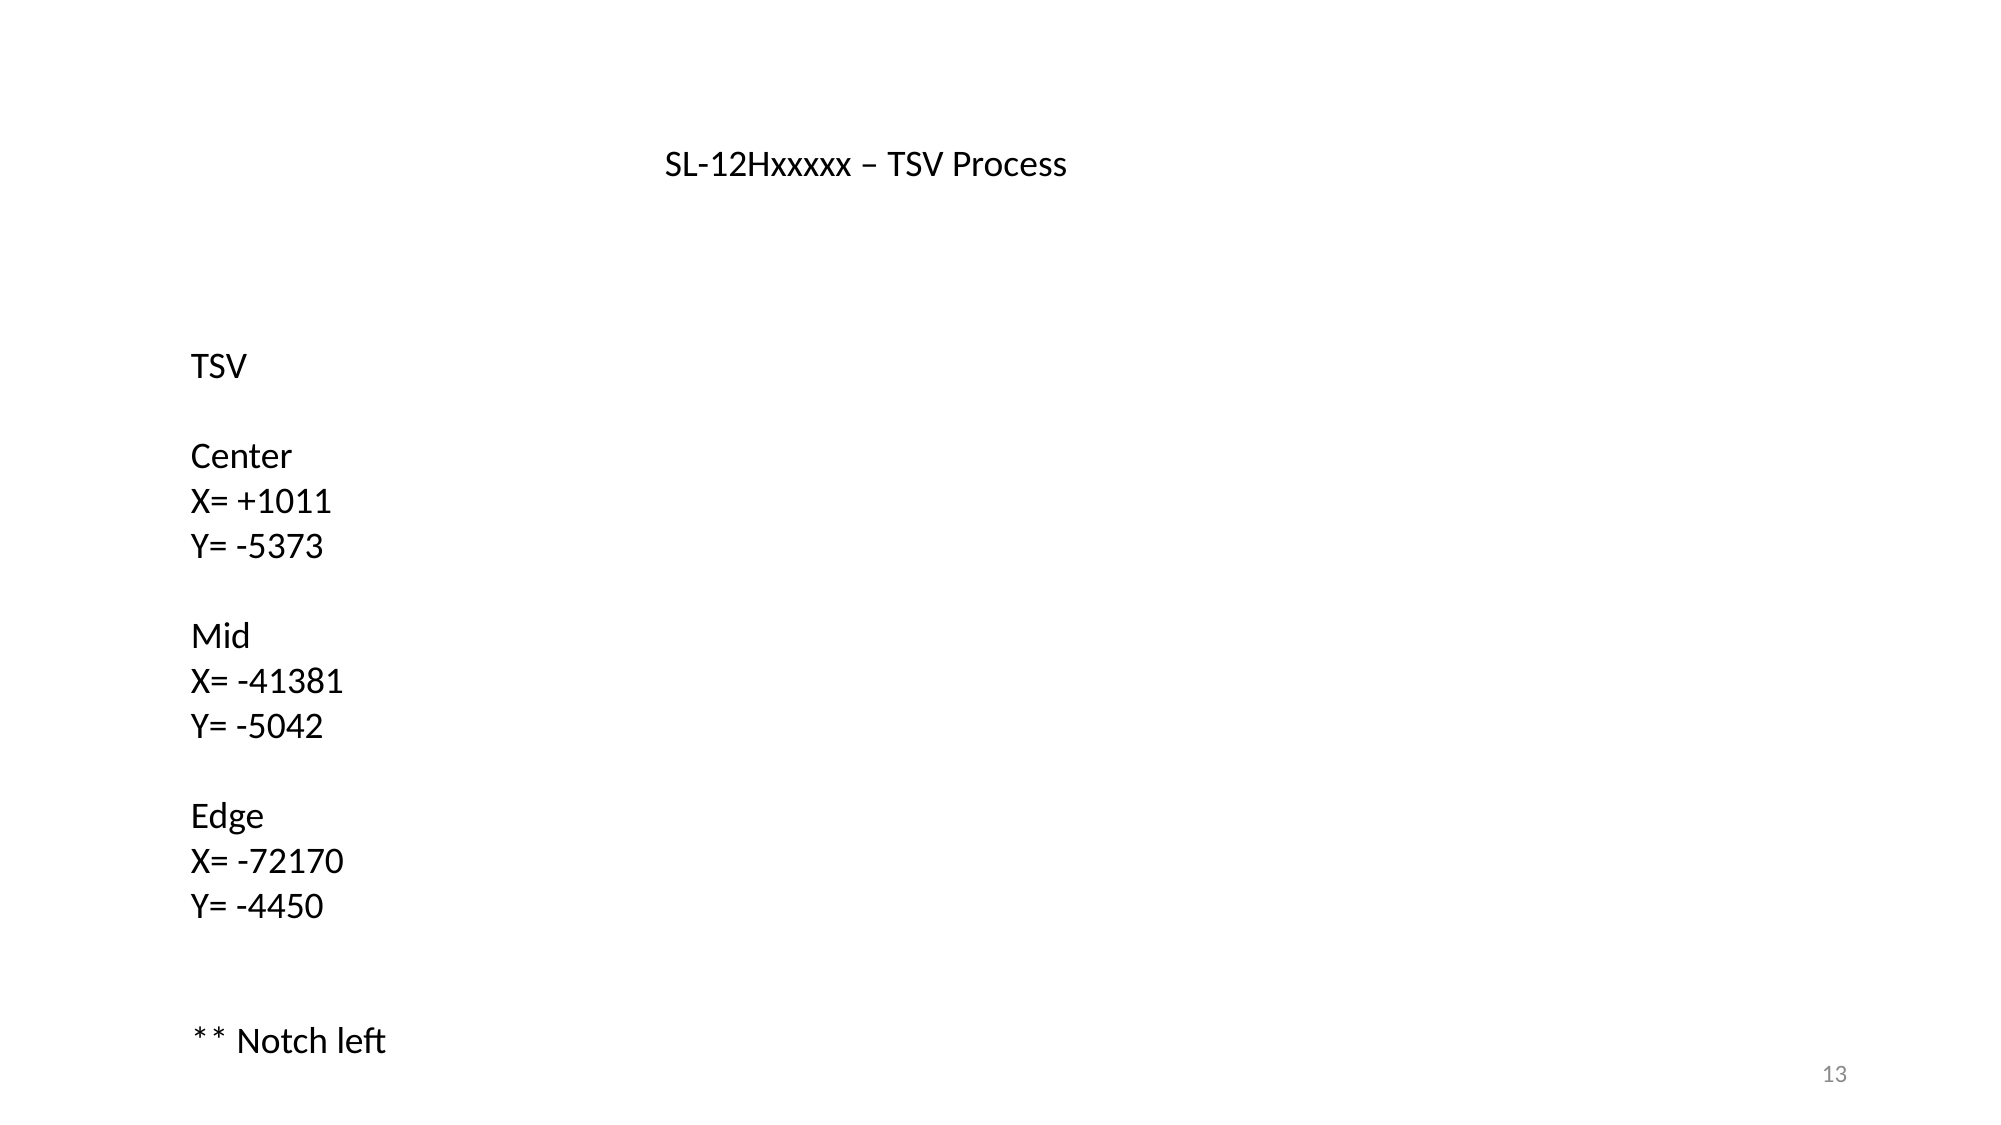

SL-12Hxxxxx – TSV Process
TSV

Center
X= +1011
Y= -5373

Mid
X= -41381
Y= -5042

Edge
X= -72170
Y= -4450

** Notch left
13